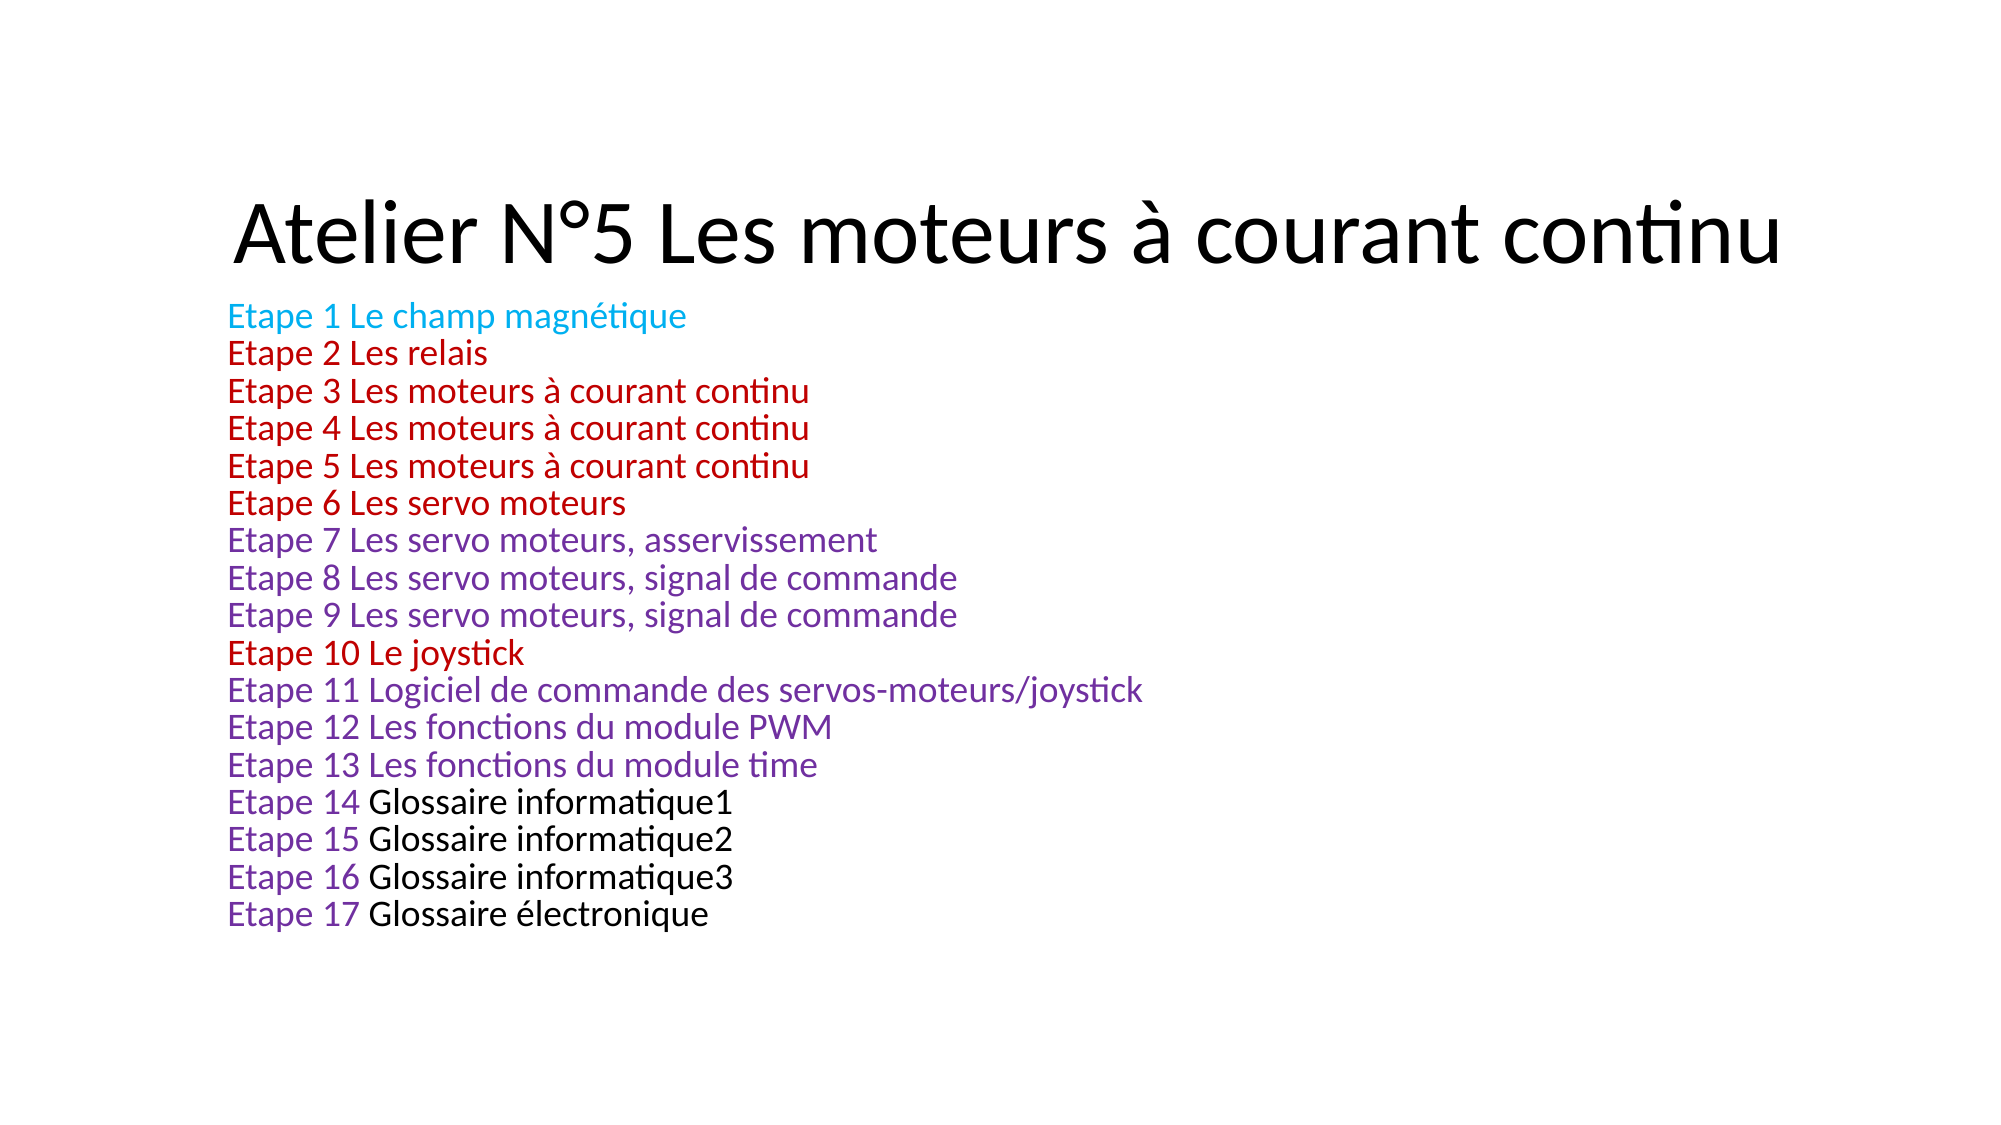

Atelier N°5 Les moteurs à courant continu
Etape 1 Le champ magnétique
Etape 2 Les relais
Etape 3 Les moteurs à courant continu
Etape 4 Les moteurs à courant continu
Etape 5 Les moteurs à courant continu
Etape 6 Les servo moteurs
Etape 7 Les servo moteurs, asservissement
Etape 8 Les servo moteurs, signal de commande
Etape 9 Les servo moteurs, signal de commande
Etape 10 Le joystick
Etape 11 Logiciel de commande des servos-moteurs/joystick
Etape 12 Les fonctions du module PWM
Etape 13 Les fonctions du module time
Etape 14 Glossaire informatique1
Etape 15 Glossaire informatique2
Etape 16 Glossaire informatique3
Etape 17 Glossaire électronique